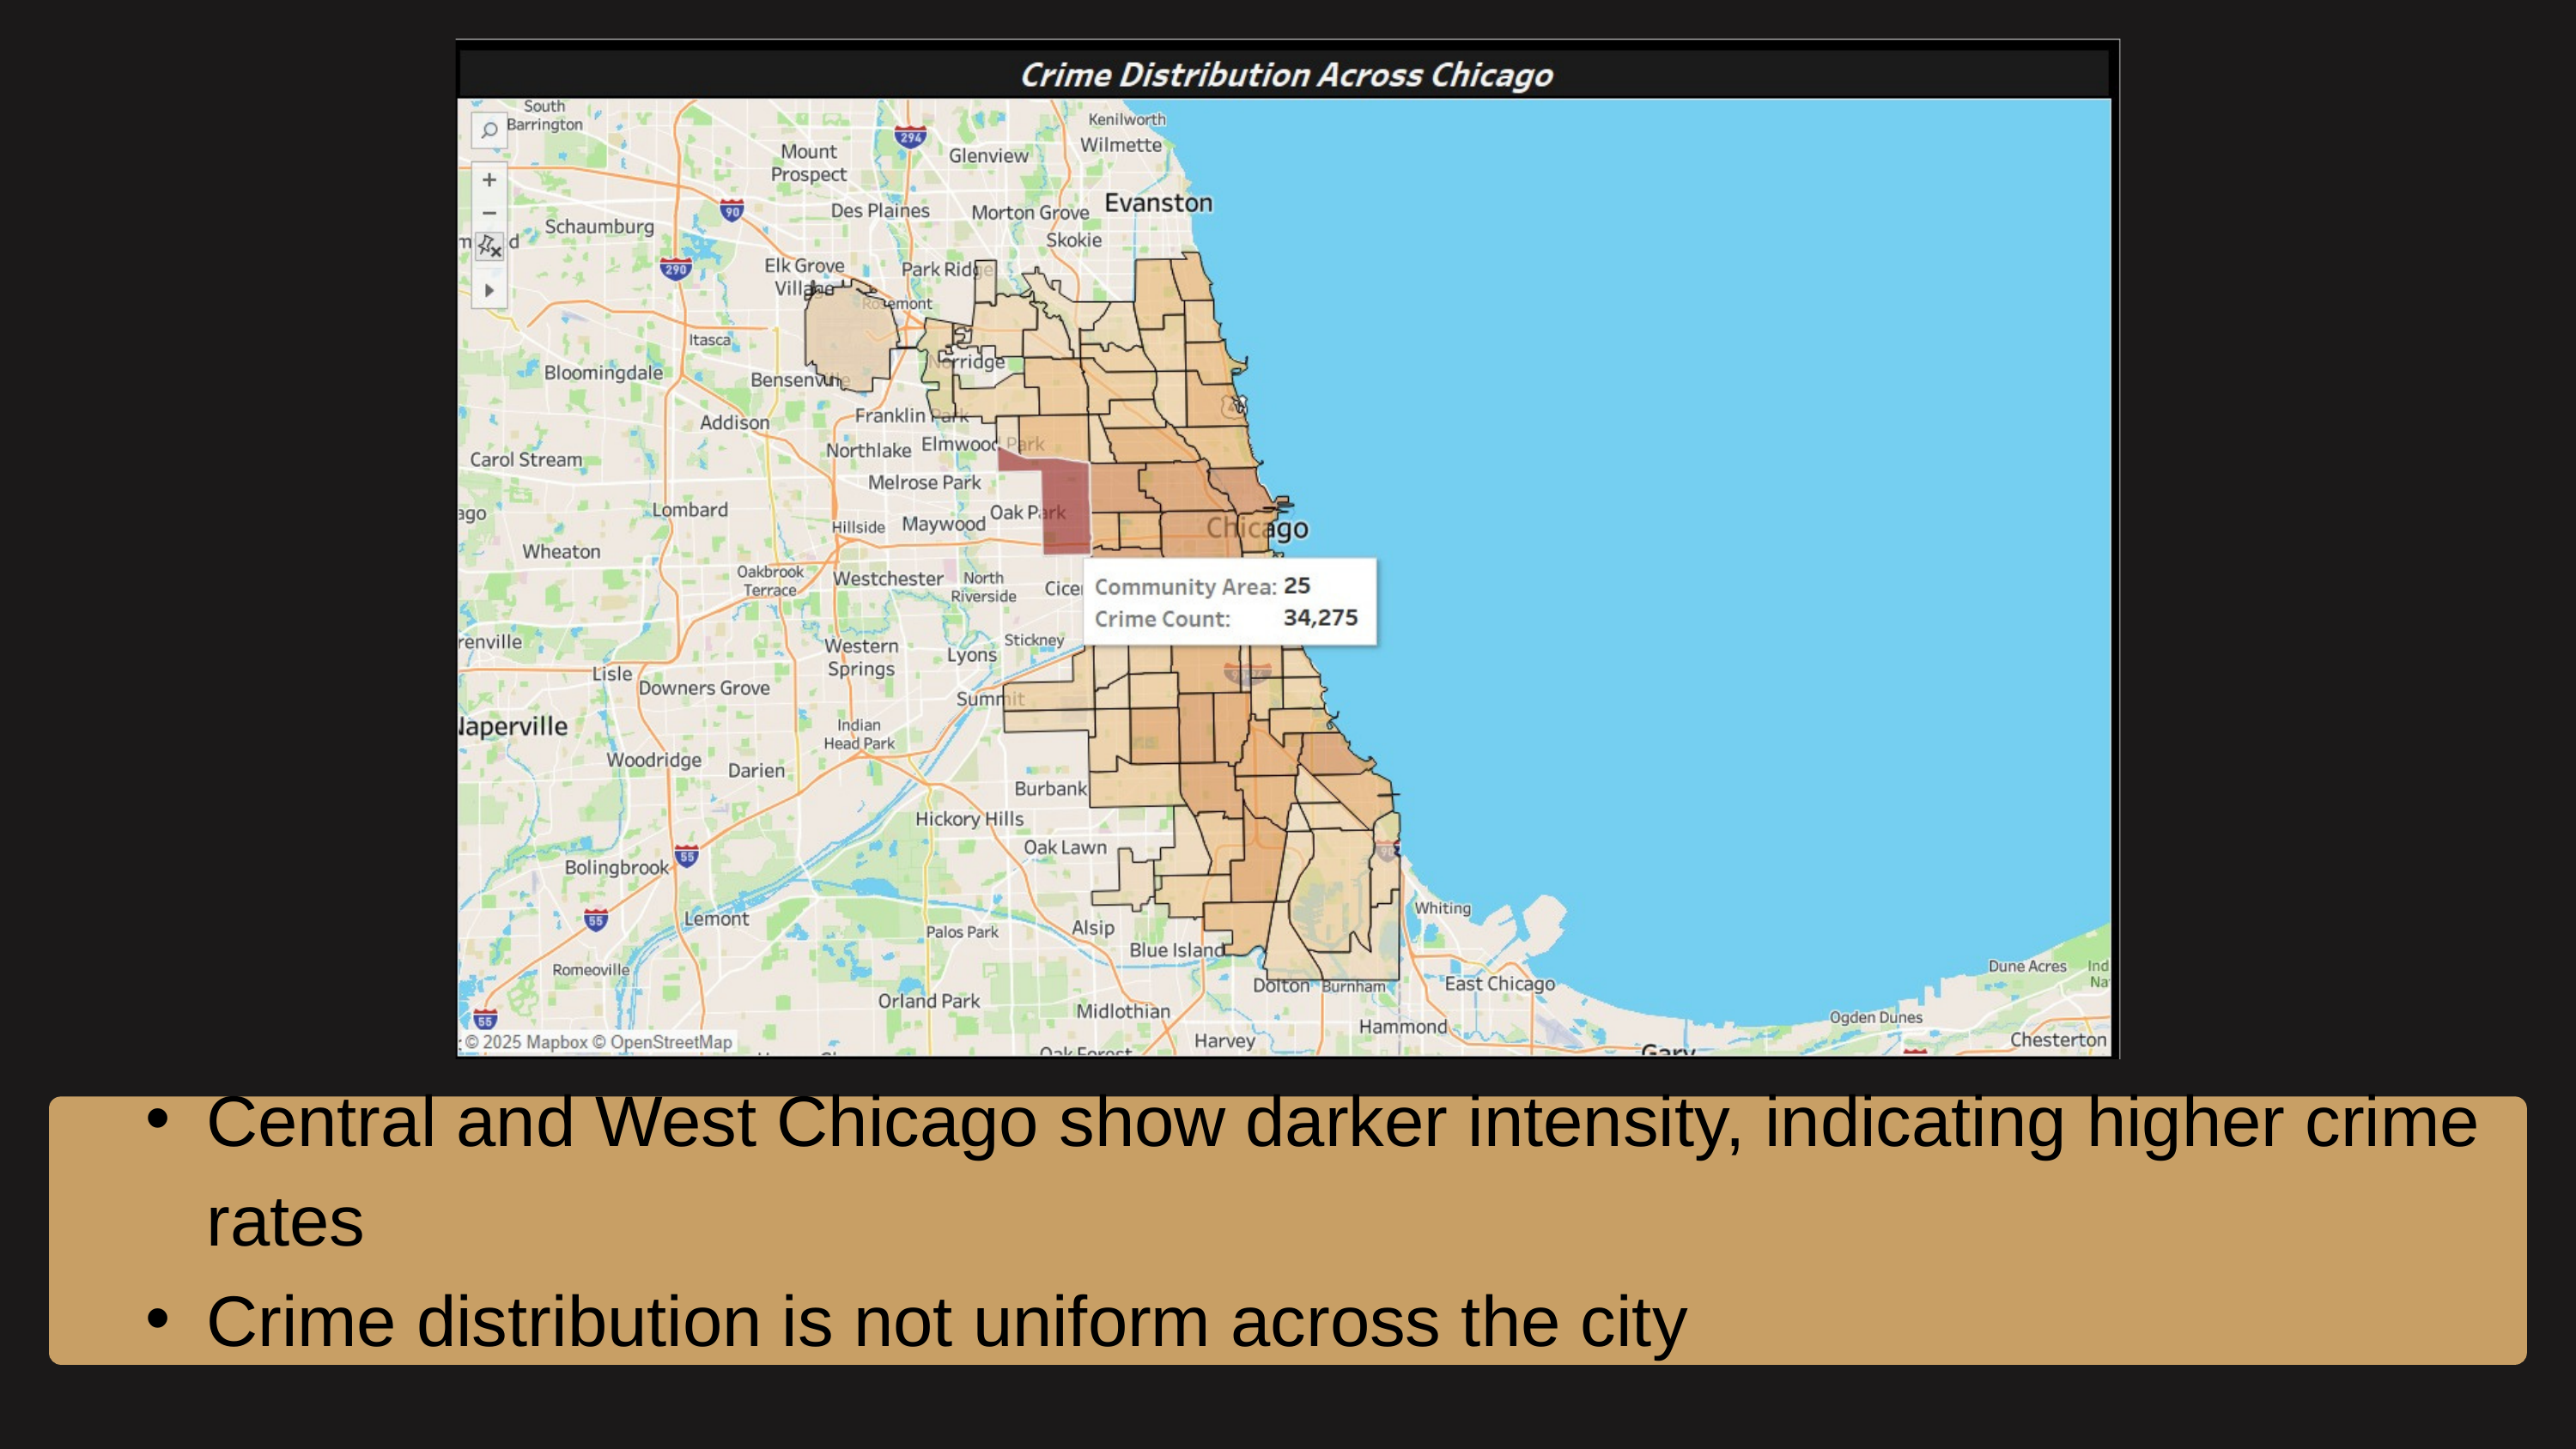

Central and West Chicago show darker intensity, indicating higher crime rates
Crime distribution is not uniform across the city